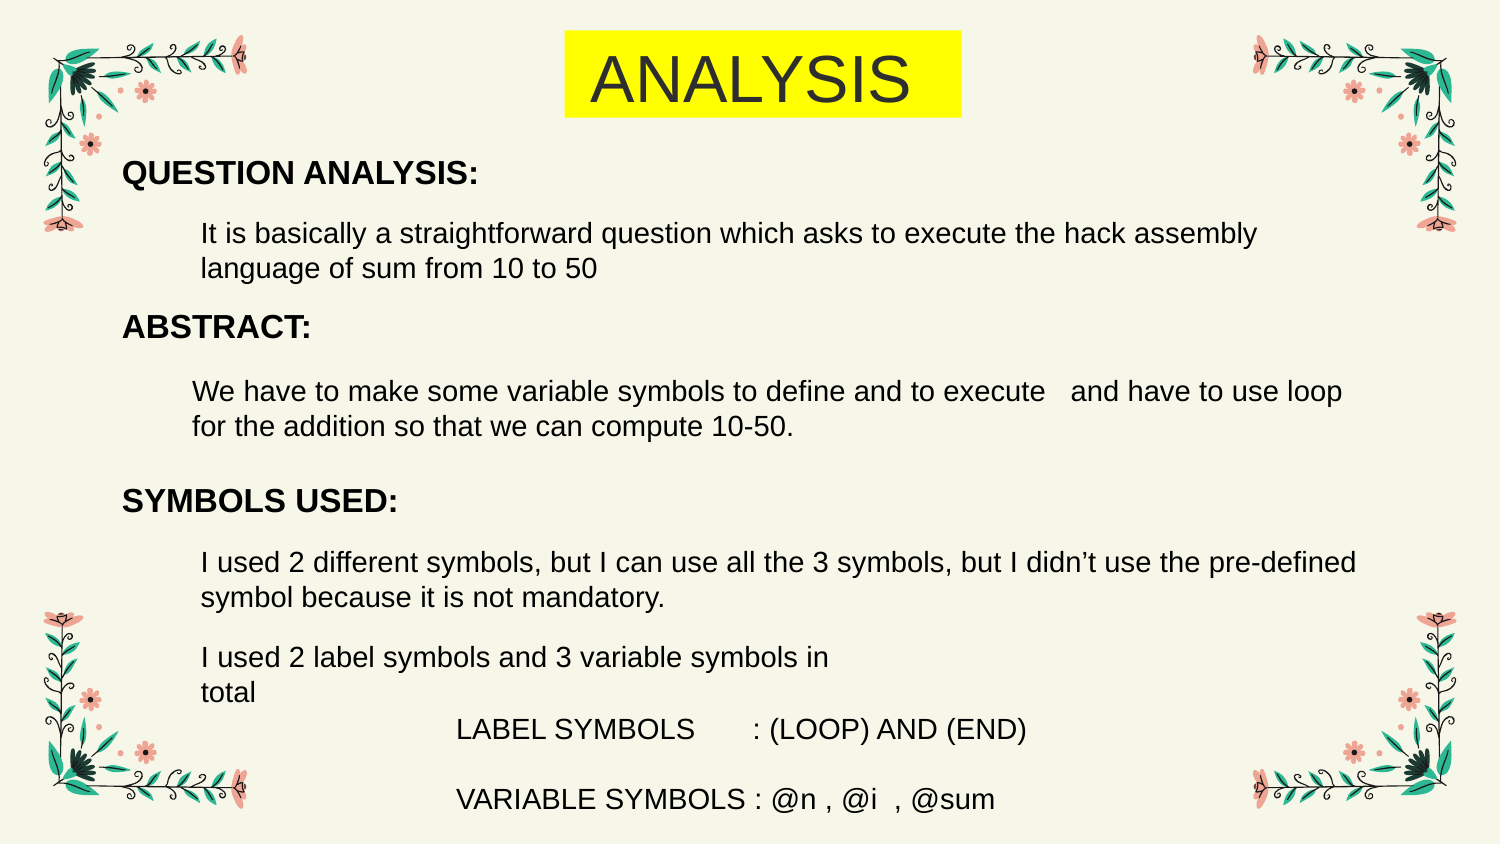

# ANALYSIS
QUESTION ANALYSIS:
It is basically a straightforward question which asks to execute the hack assembly language of sum from 10 to 50
ABSTRACT:
We have to make some variable symbols to define and to execute   and have to use loop for the addition so that we can compute 10-50.
SYMBOLS USED:
I used 2 different symbols, but I can use all the 3 symbols, but I didn’t use the pre-defined symbol because it is not mandatory.
I used 2 label symbols and 3 variable symbols in total
LABEL SYMBOLS       : (LOOP) AND (END)

VARIABLE SYMBOLS : @n , @i  , @sum